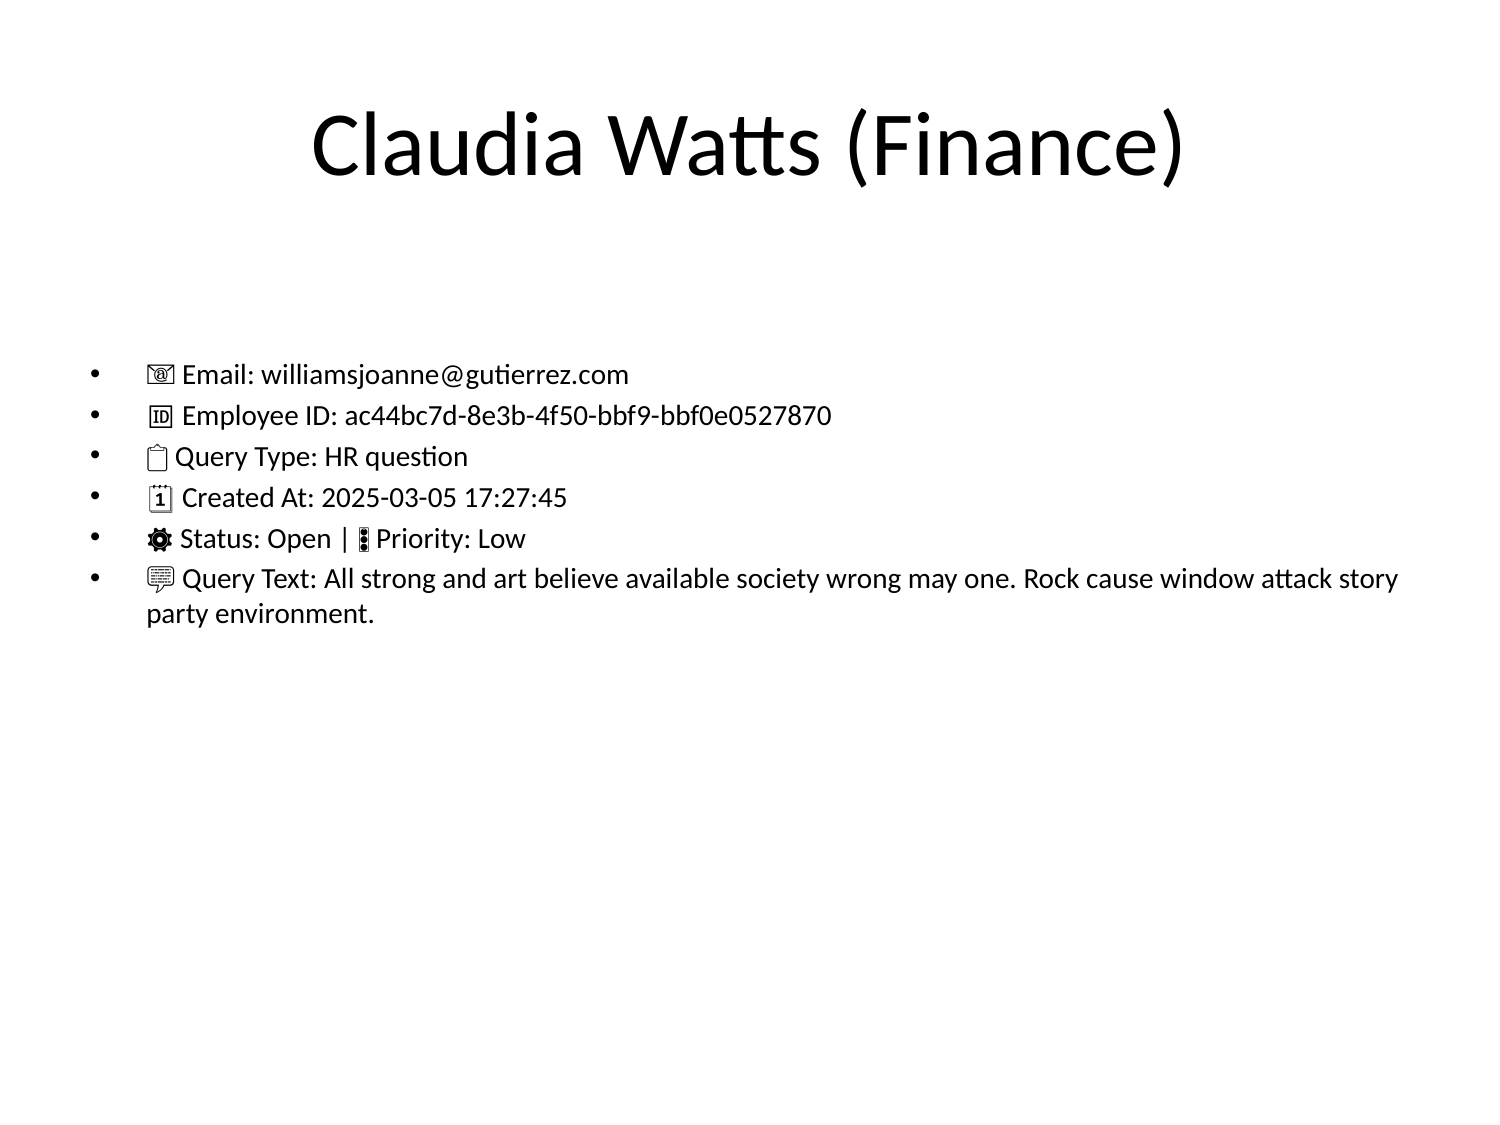

# Claudia Watts (Finance)

📧 Email: williamsjoanne@gutierrez.com
🆔 Employee ID: ac44bc7d-8e3b-4f50-bbf9-bbf0e0527870
📋 Query Type: HR question
🗓 Created At: 2025-03-05 17:27:45
⚙ Status: Open | 🚦 Priority: Low
💬 Query Text: All strong and art believe available society wrong may one. Rock cause window attack story party environment.